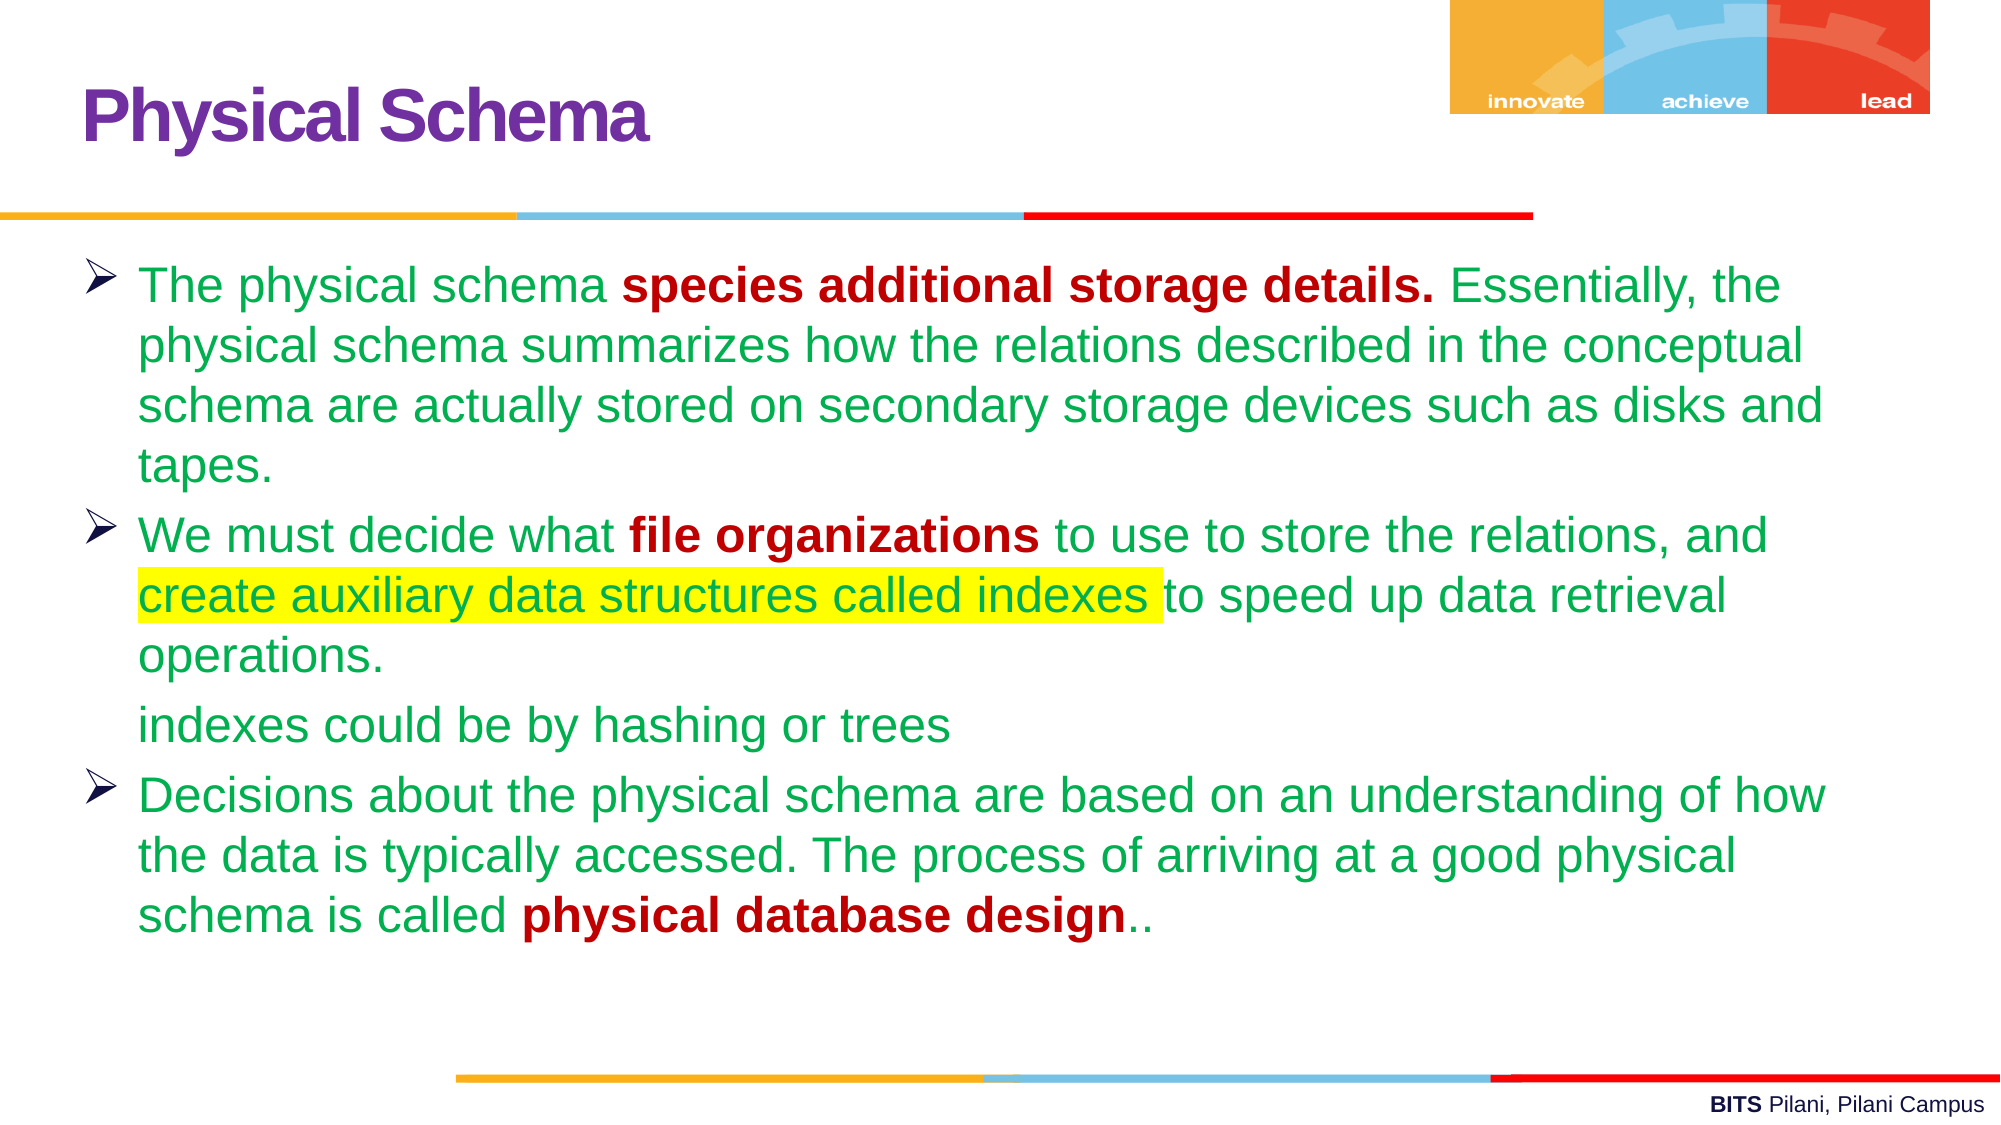

Physical Schema
The physical schema species additional storage details. Essentially, the physical schema summarizes how the relations described in the conceptual schema are actually stored on secondary storage devices such as disks and tapes.
We must decide what file organizations to use to store the relations, and create auxiliary data structures called indexes to speed up data retrieval operations.
    indexes could be by hashing or trees
Decisions about the physical schema are based on an understanding of how the data is typically accessed. The process of arriving at a good physical schema is called physical database design..